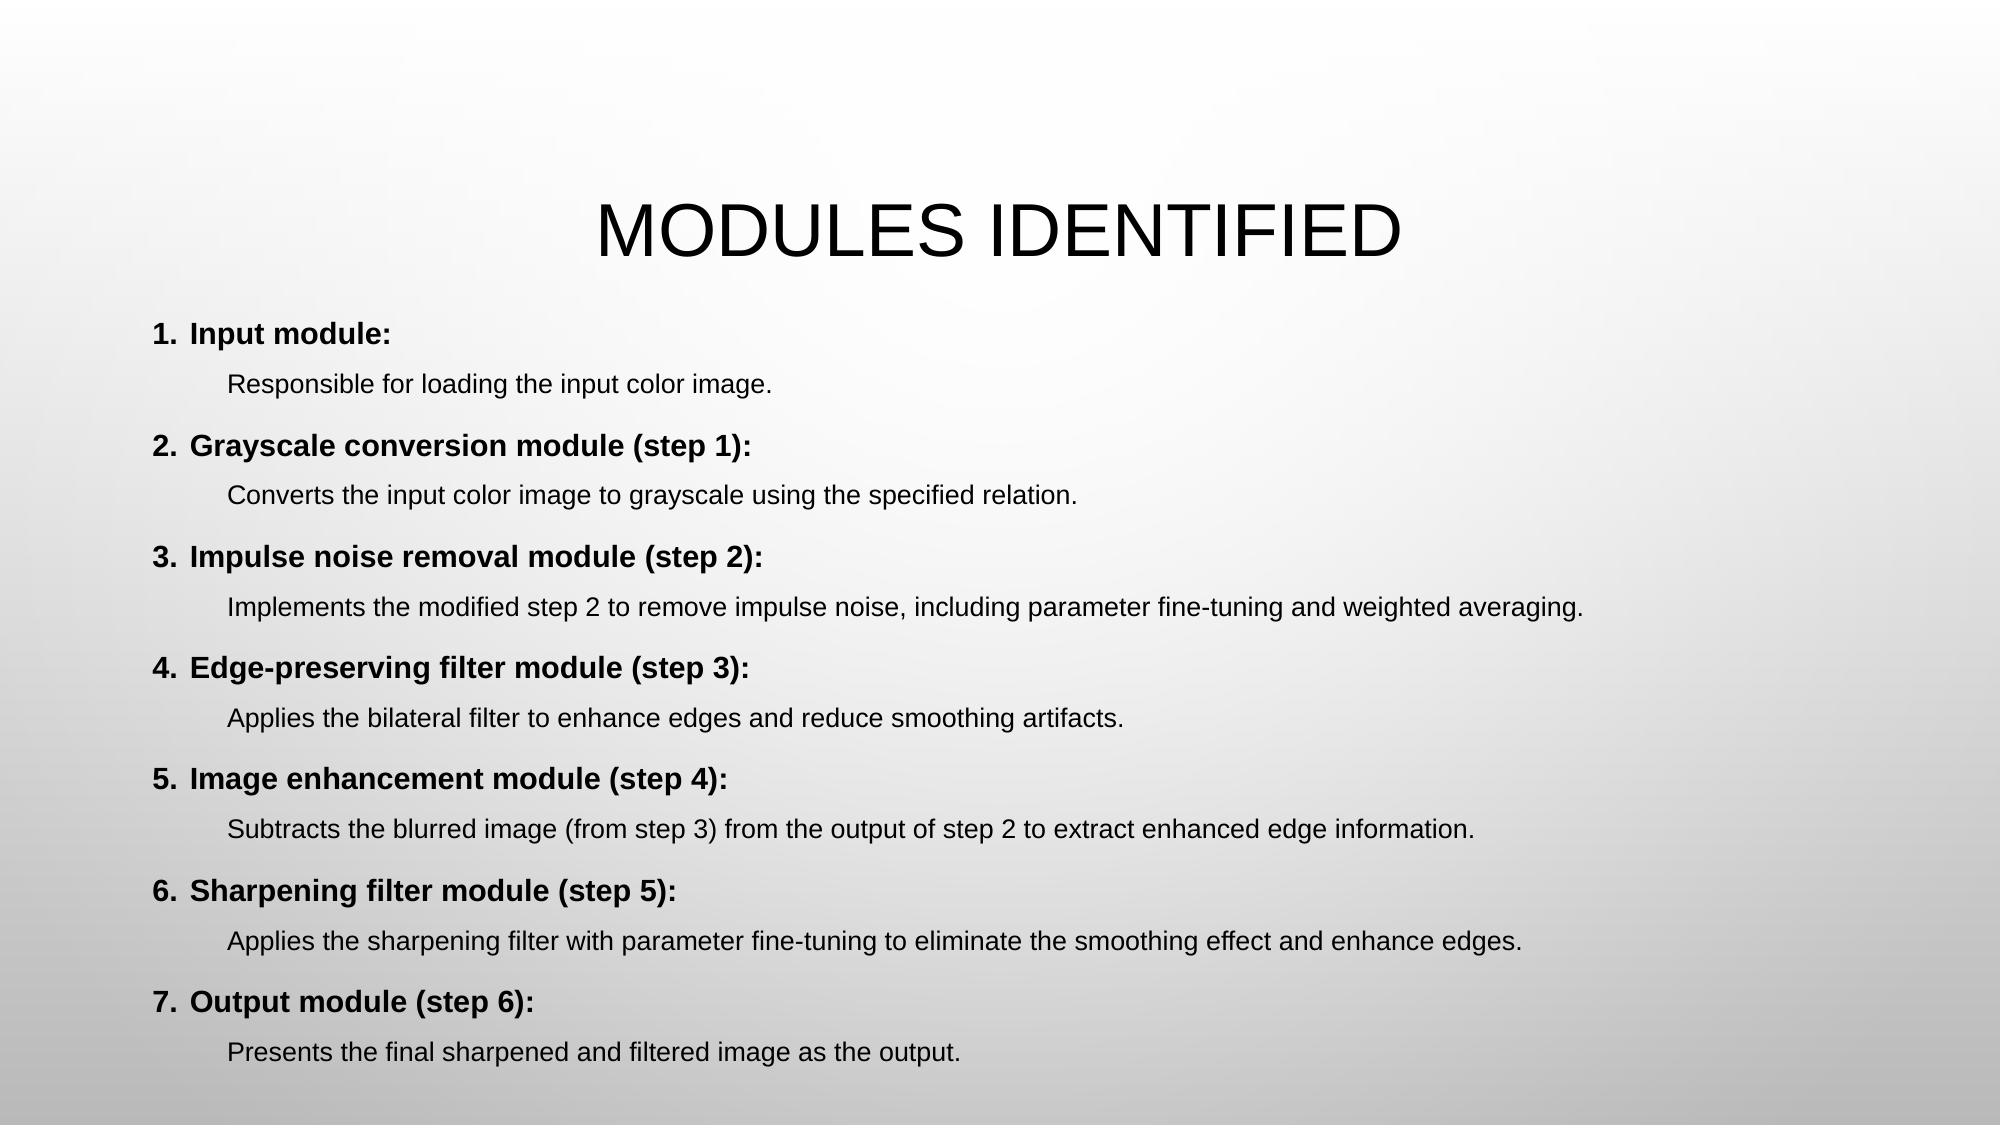

# Modules Identified
Input module:
Responsible for loading the input color image.
Grayscale conversion module (step 1):
Converts the input color image to grayscale using the specified relation.
Impulse noise removal module (step 2):
Implements the modified step 2 to remove impulse noise, including parameter fine-tuning and weighted averaging.
Edge-preserving filter module (step 3):
Applies the bilateral filter to enhance edges and reduce smoothing artifacts.
Image enhancement module (step 4):
Subtracts the blurred image (from step 3) from the output of step 2 to extract enhanced edge information.
Sharpening filter module (step 5):
Applies the sharpening filter with parameter fine-tuning to eliminate the smoothing effect and enhance edges.
Output module (step 6):
Presents the final sharpened and filtered image as the output.